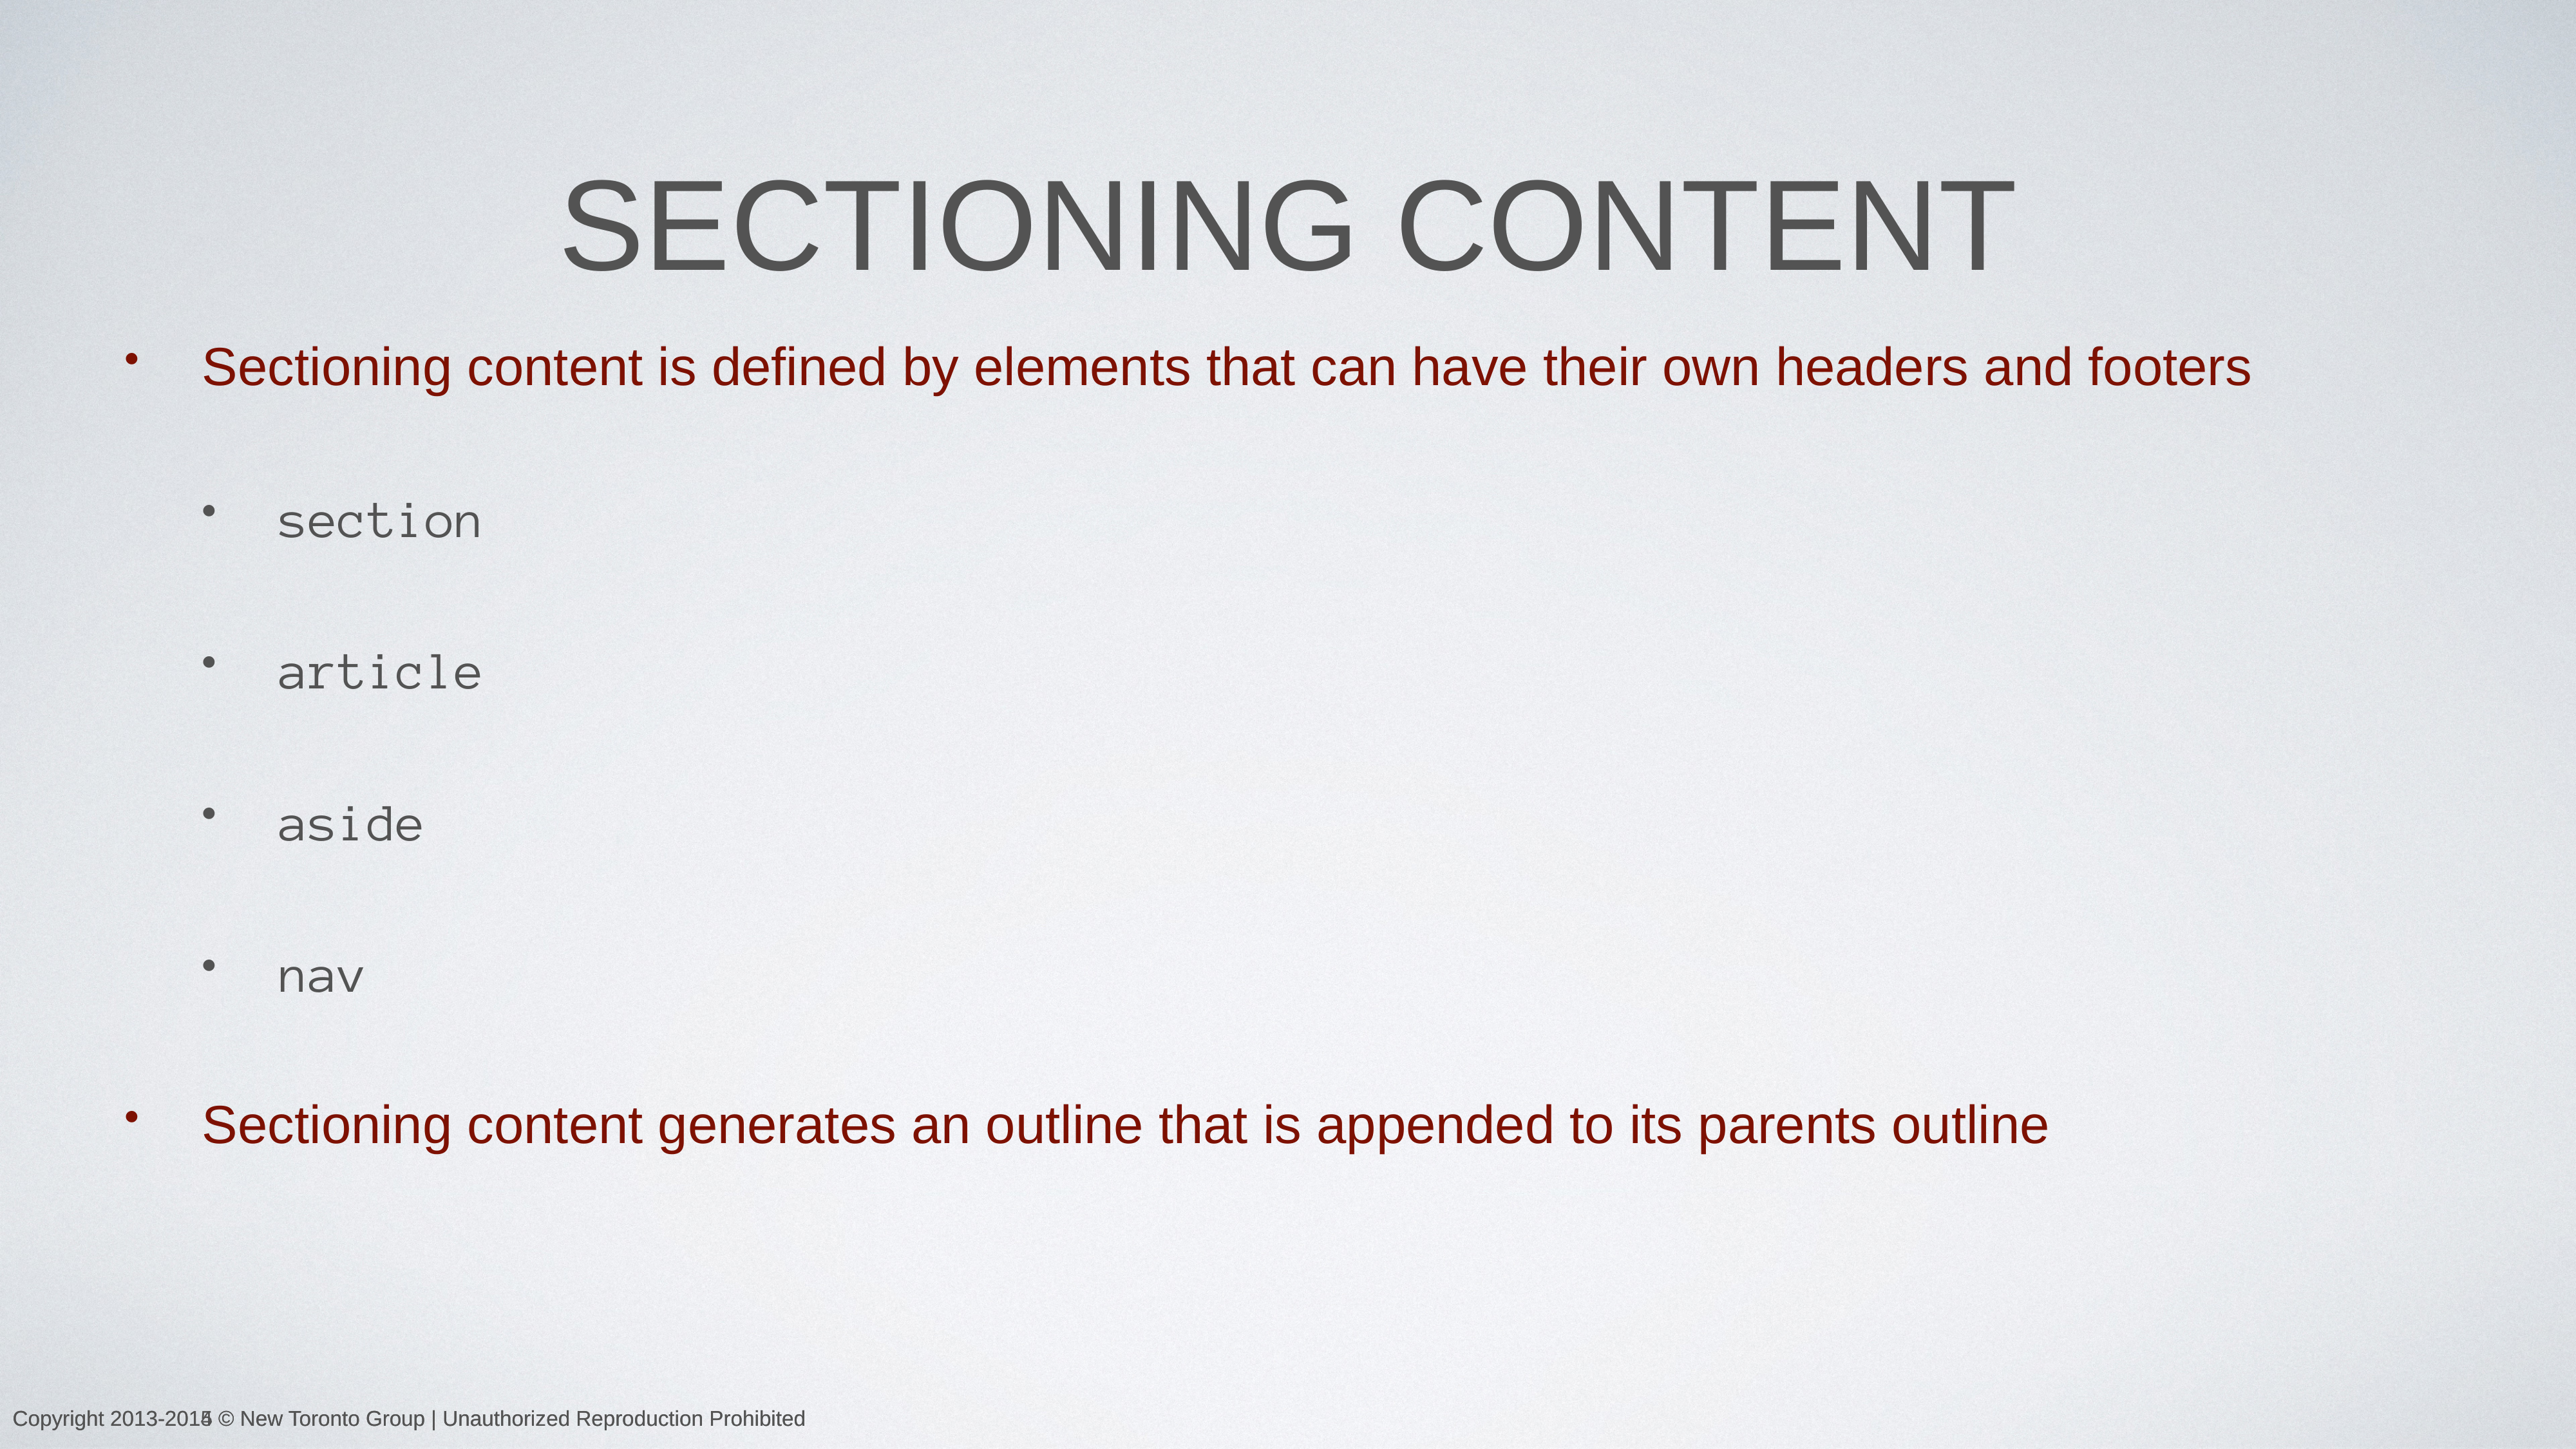

# Sectioning Content
Sectioning content is defined by elements that can have their own headers and footers
section
article
aside
nav
Sectioning content generates an outline that is appended to its parents outline